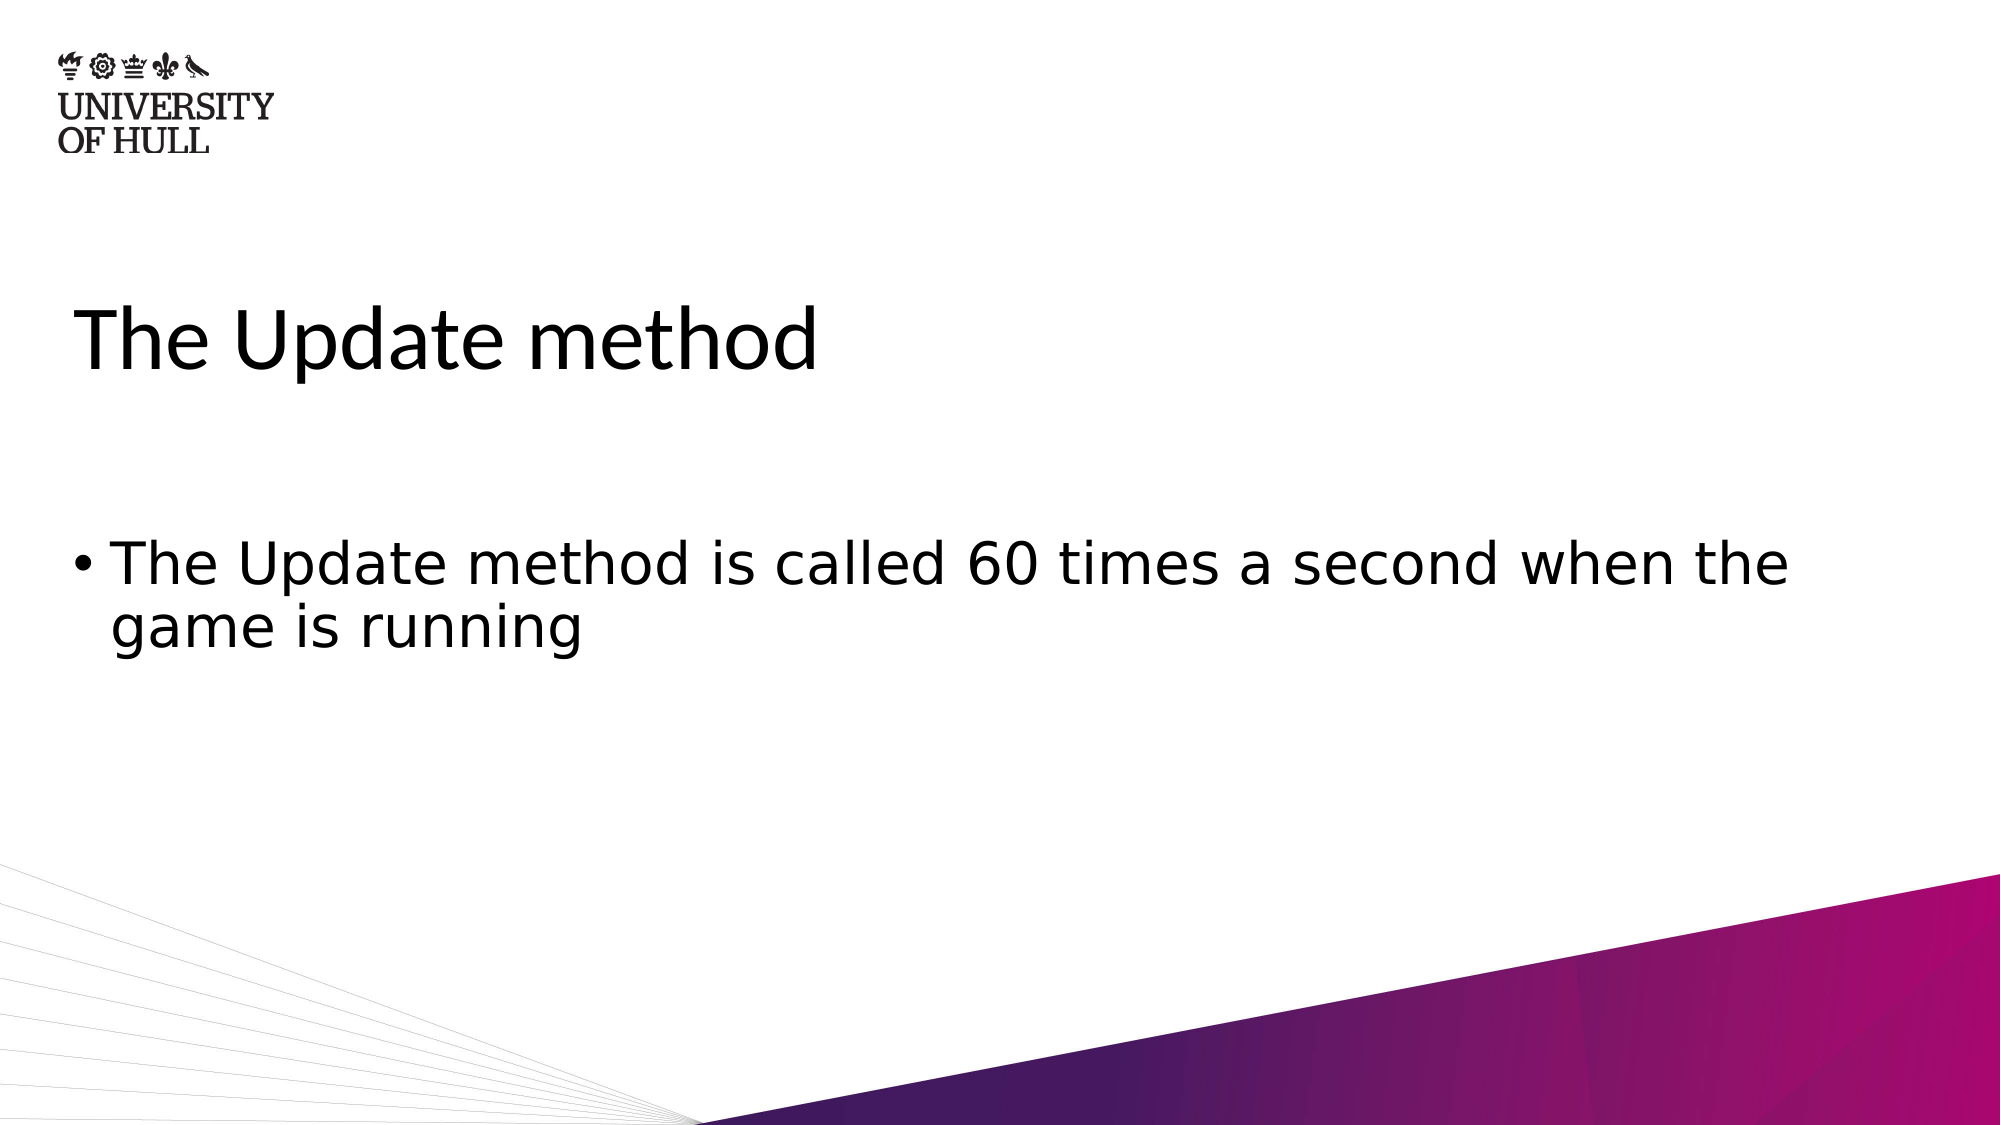

# The Update method
The Update method is called 60 times a second when the game is running